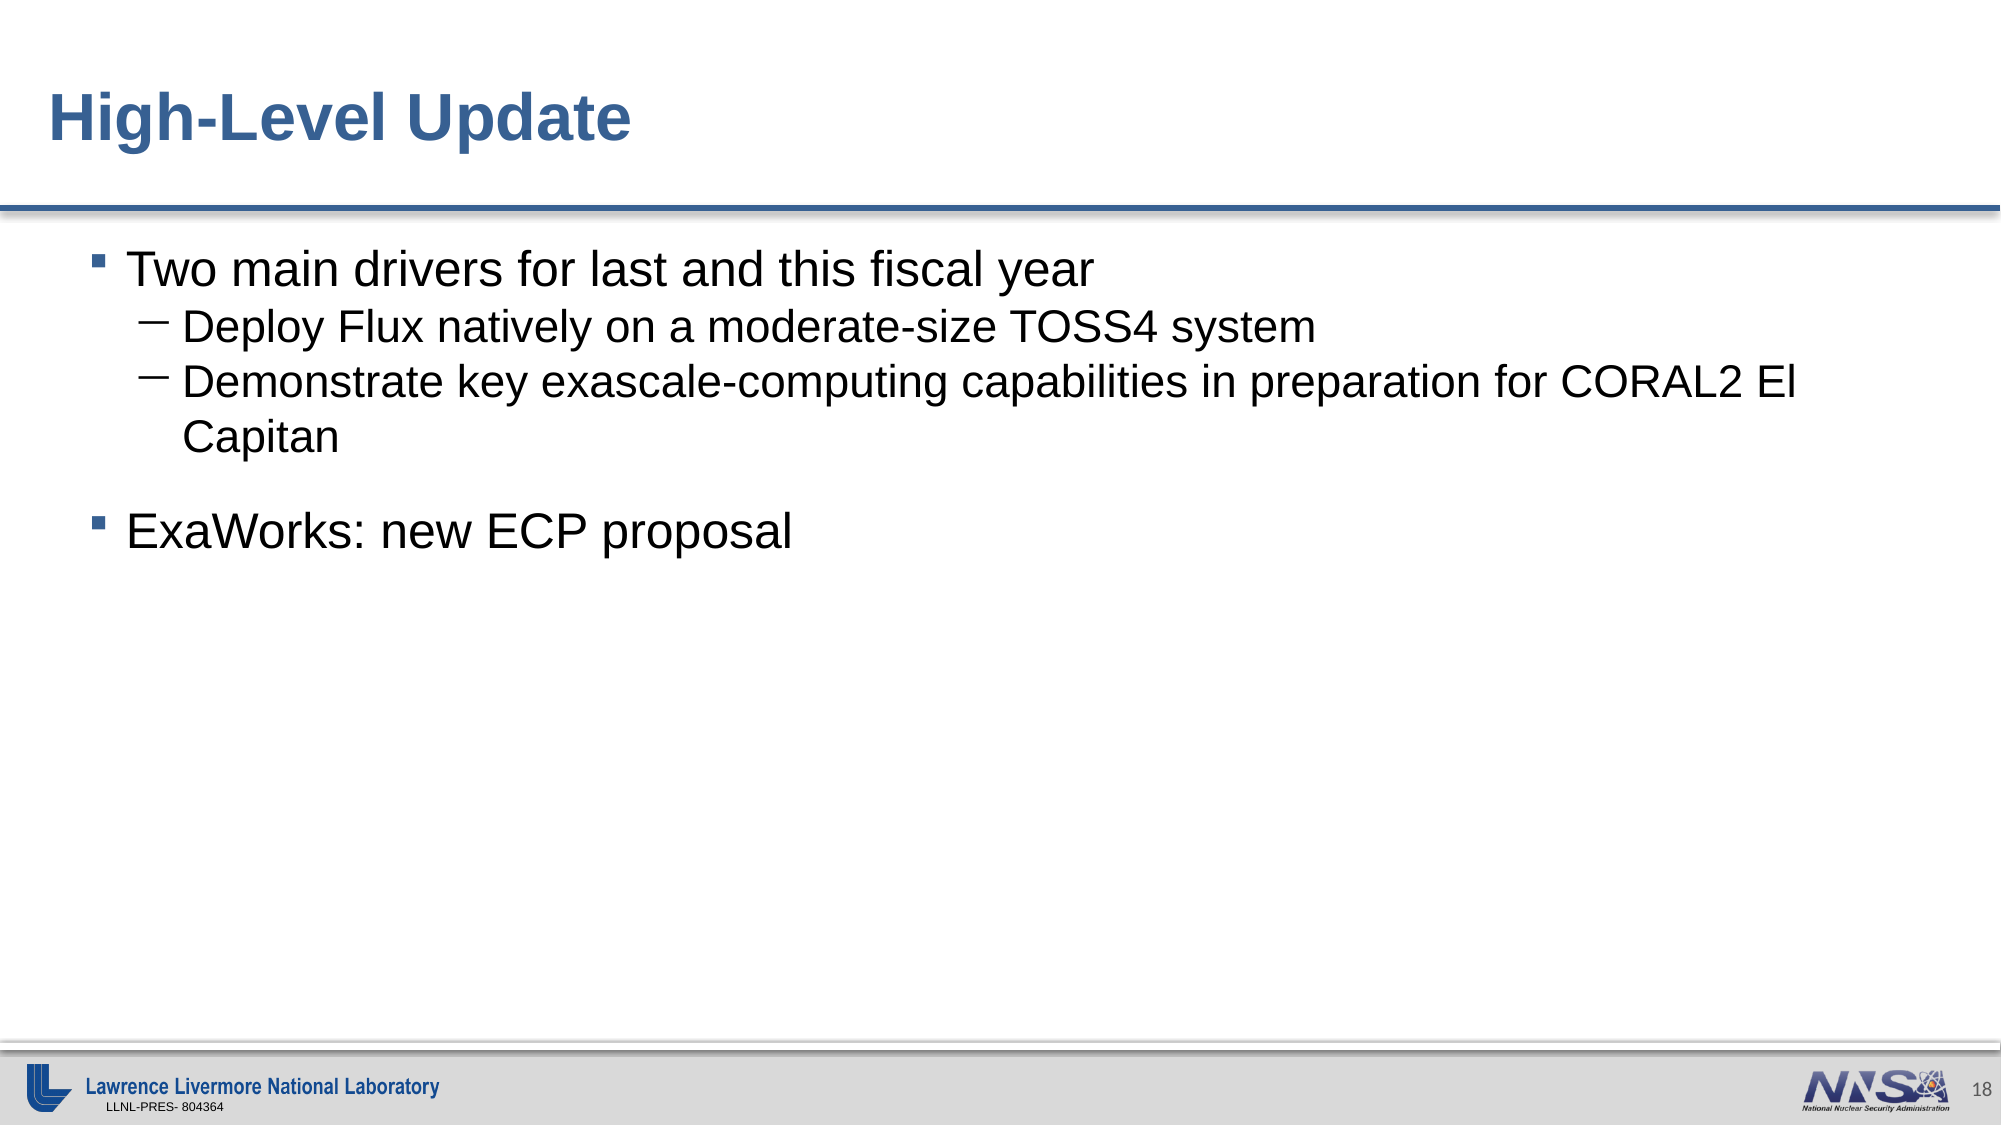

# High-Level Update
Two main drivers for last and this fiscal year
Deploy Flux natively on a moderate-size TOSS4 system
Demonstrate key exascale-computing capabilities in preparation for CORAL2 El Capitan
ExaWorks: new ECP proposal